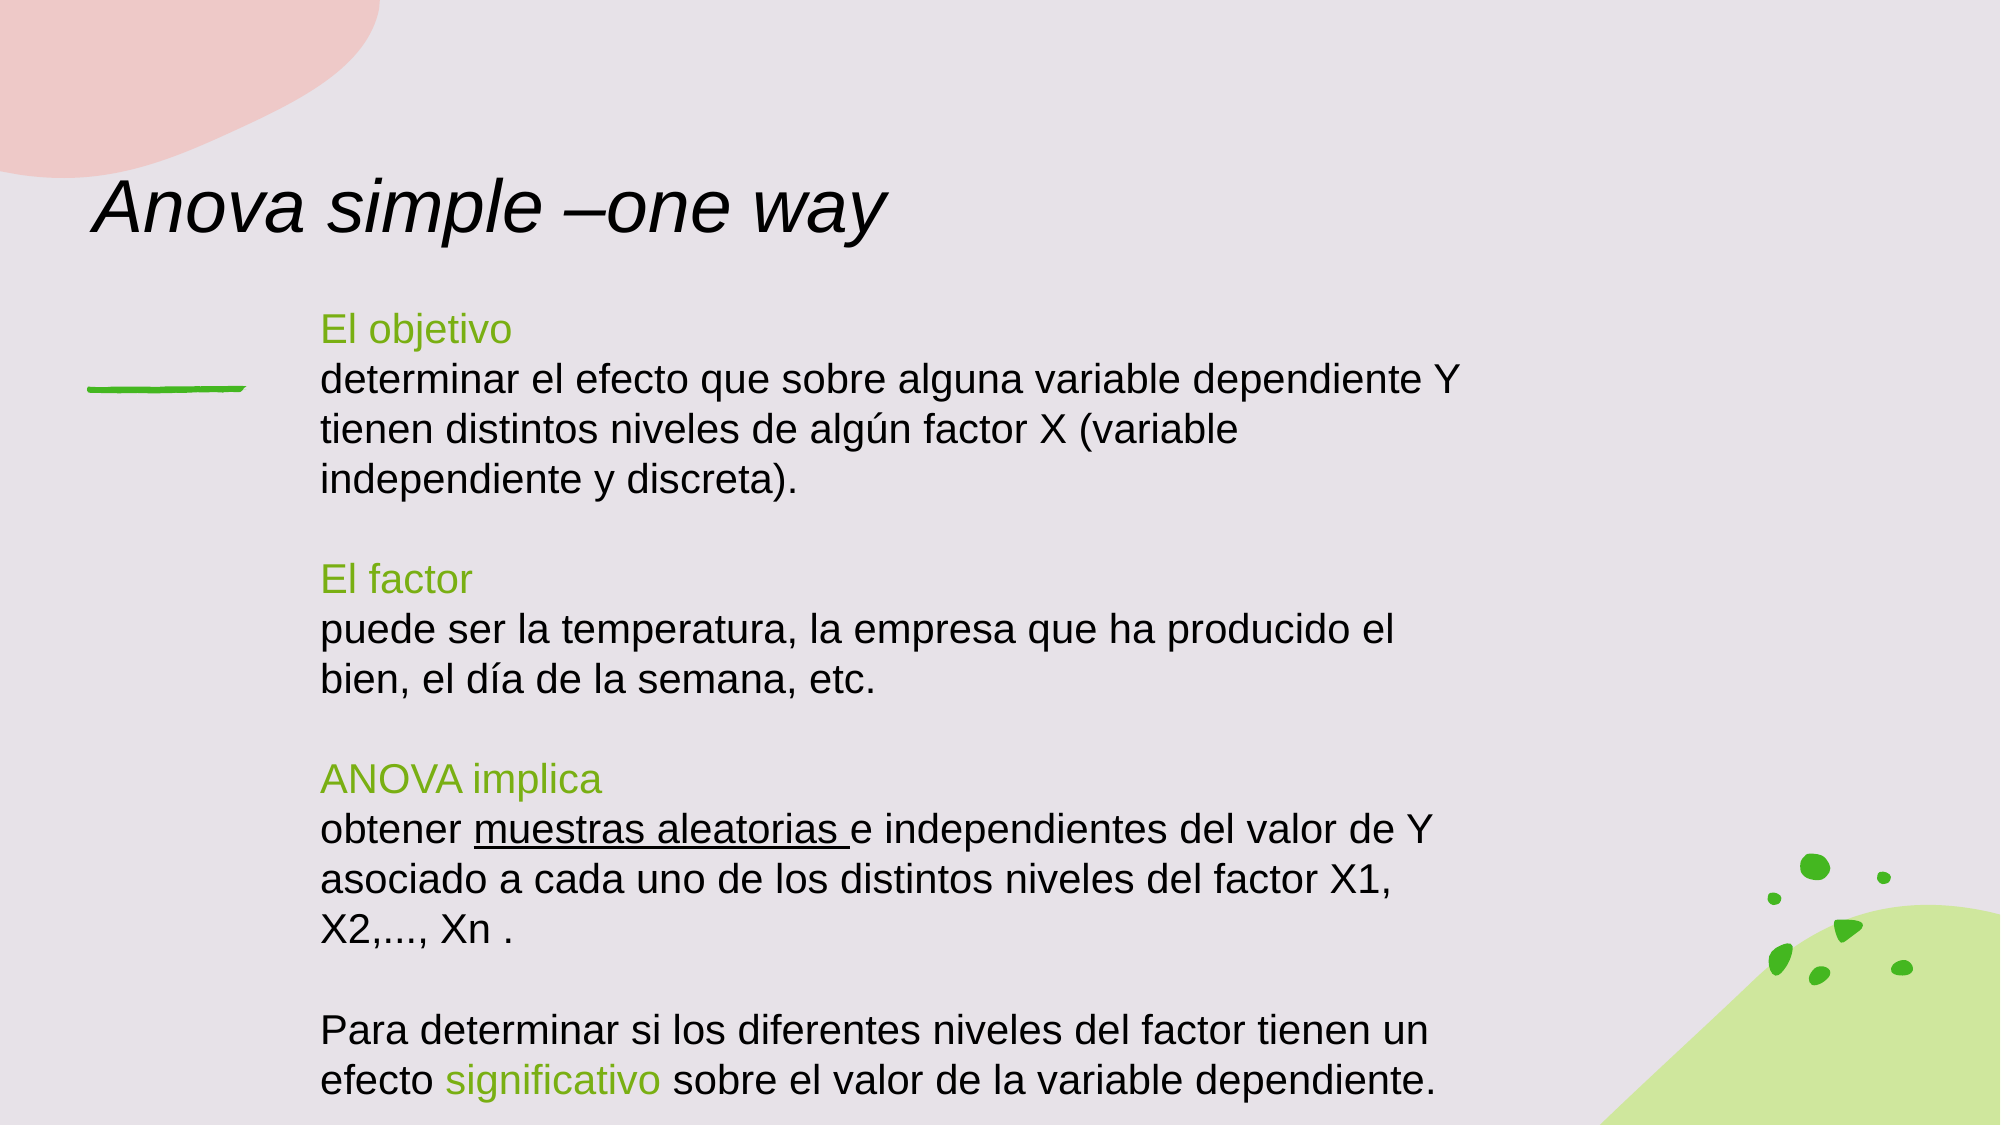

# Anova simple –one way
El objetivo
determinar el efecto que sobre alguna variable dependiente Y tienen distintos niveles de algún factor X (variable independiente y discreta).

El factor
puede ser la temperatura, la empresa que ha producido el  bien, el día de la semana, etc.

ANOVA implica
obtener muestras aleatorias e independientes del valor de Y asociado a cada uno de los distintos niveles del factor X1, X2,..., Xn .

Para determinar si los diferentes niveles del factor tienen un efecto significativo sobre el valor de la variable dependiente.